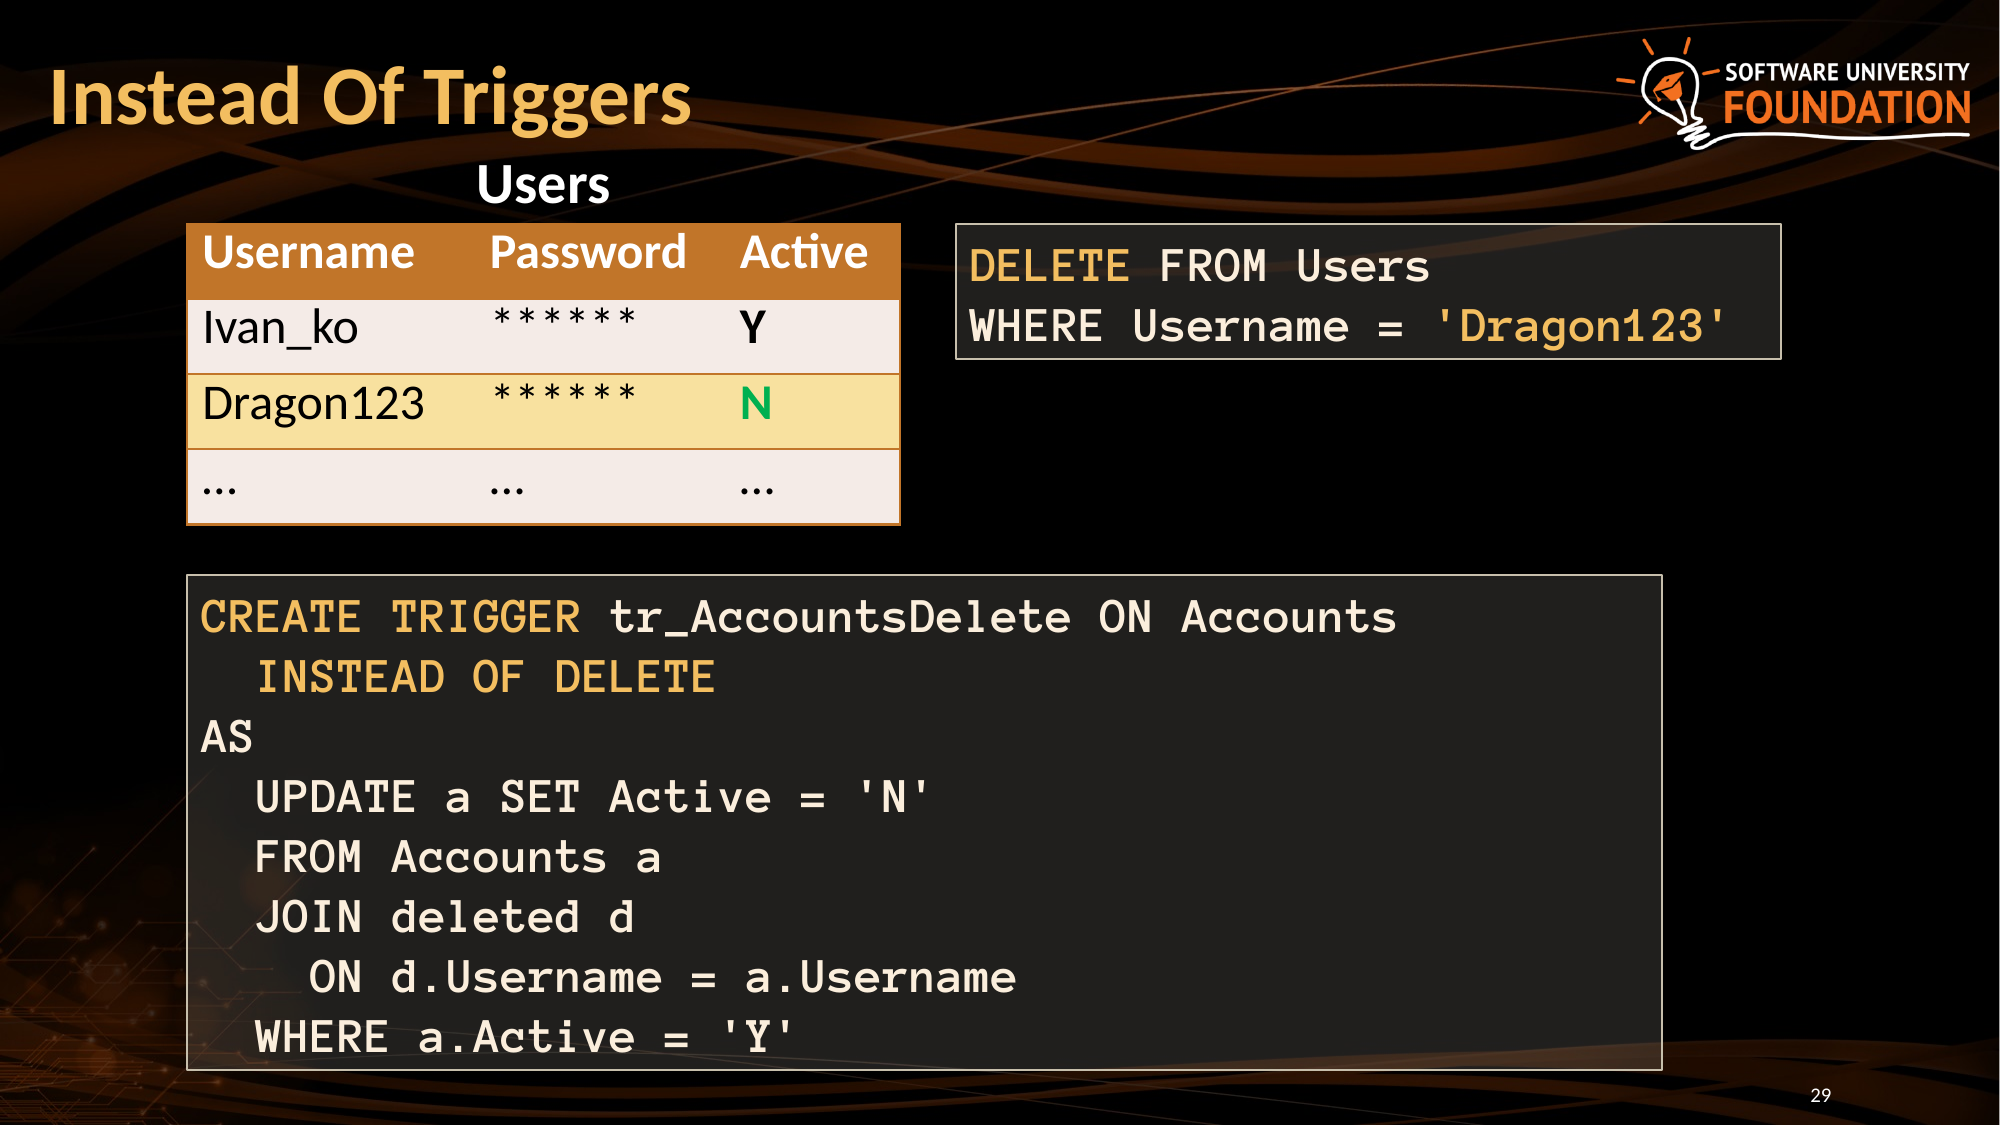

# Instead Of Triggers
Users
| Username | Password | Active |
| --- | --- | --- |
| Ivan\_ko | \*\*\*\*\*\* | Y |
| Dragon123 | \*\*\*\*\*\* | N |
| … | … | … |
DELETE FROM Users
WHERE Username = 'Dragon123'
| Username | Password | Active |
| --- | --- | --- |
| Ivan\_ko | \*\*\*\*\*\* | Y |
| Dragon123 | \*\*\*\*\*\* | Y |
| … | … | … |
CREATE TRIGGER tr_AccountsDelete ON Accounts
  INSTEAD OF DELETE
AS
  UPDATE a SET Active = 'N'
  FROM Accounts a
  JOIN deleted d
    ON d.Username = a.Username
  WHERE a.Active = 'Y'
29